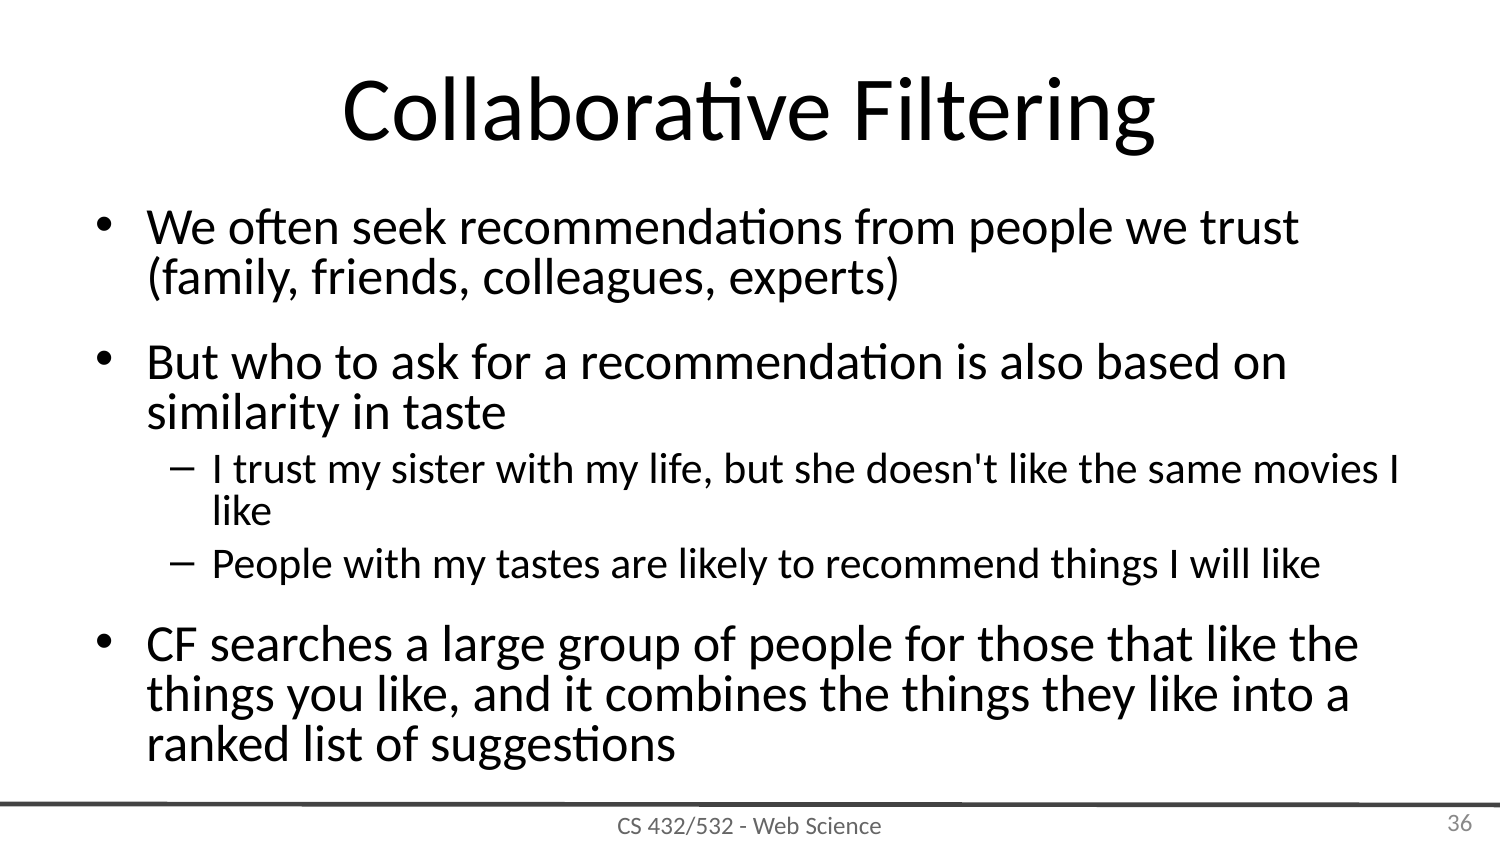

Collaborative Filtering
We often seek recommendations from people we trust (family, friends, colleagues, experts)

But who to ask for a recommendation is also based on similarity in taste
I trust my sister with my life, but she doesn't like the same movies I like
People with my tastes are likely to recommend things I will like

CF searches a large group of people for those that like the things you like, and it combines the things they like into a ranked list of suggestions

36